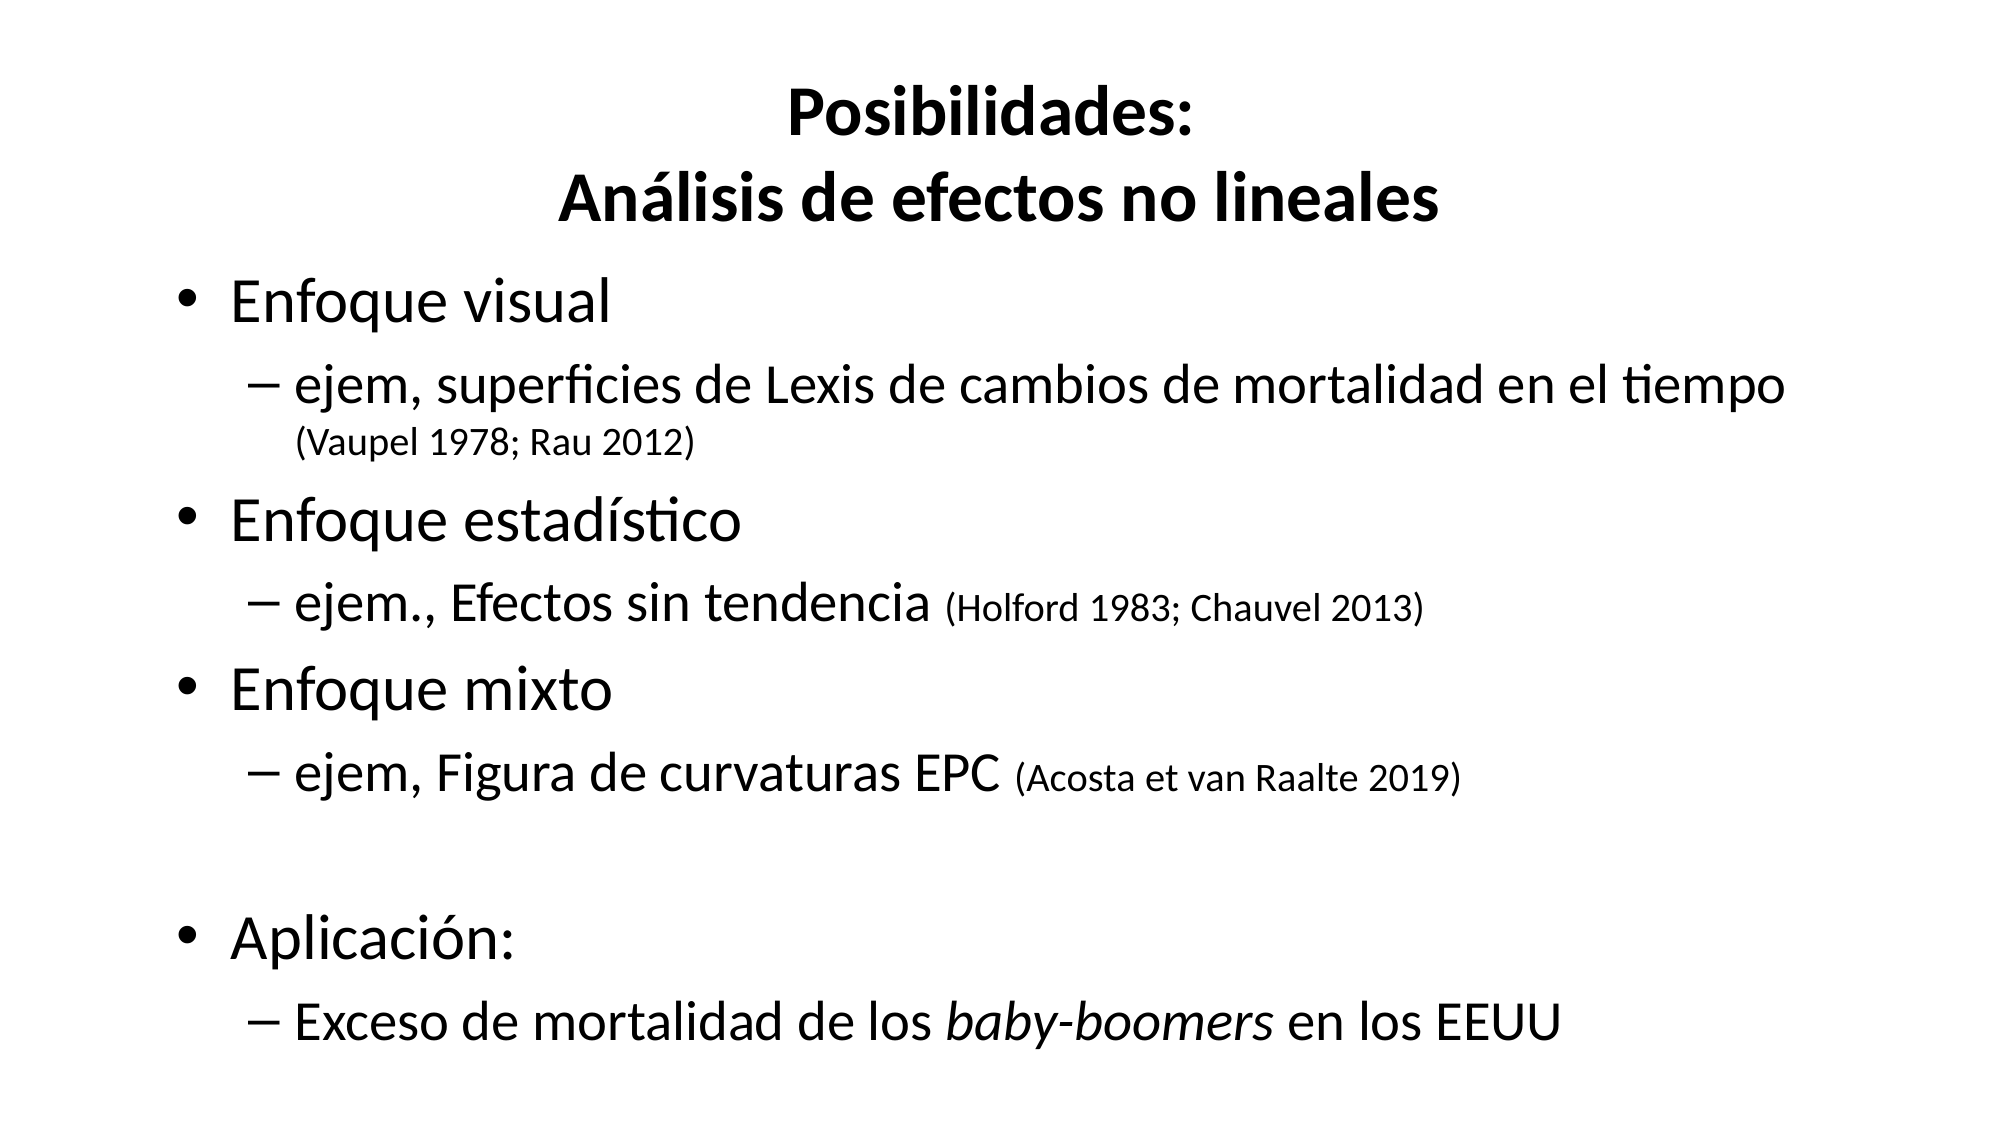

# Posibilidades: Análisis de efectos no lineales
Enfoque visual
ejem, superficies de Lexis de cambios de mortalidad en el tiempo (Vaupel 1978; Rau 2012)
Enfoque estadístico
ejem., Efectos sin tendencia (Holford 1983; Chauvel 2013)
Enfoque mixto
ejem, Figura de curvaturas EPC (Acosta et van Raalte 2019)

Aplicación:
Exceso de mortalidad de los baby-boomers en los EEUU